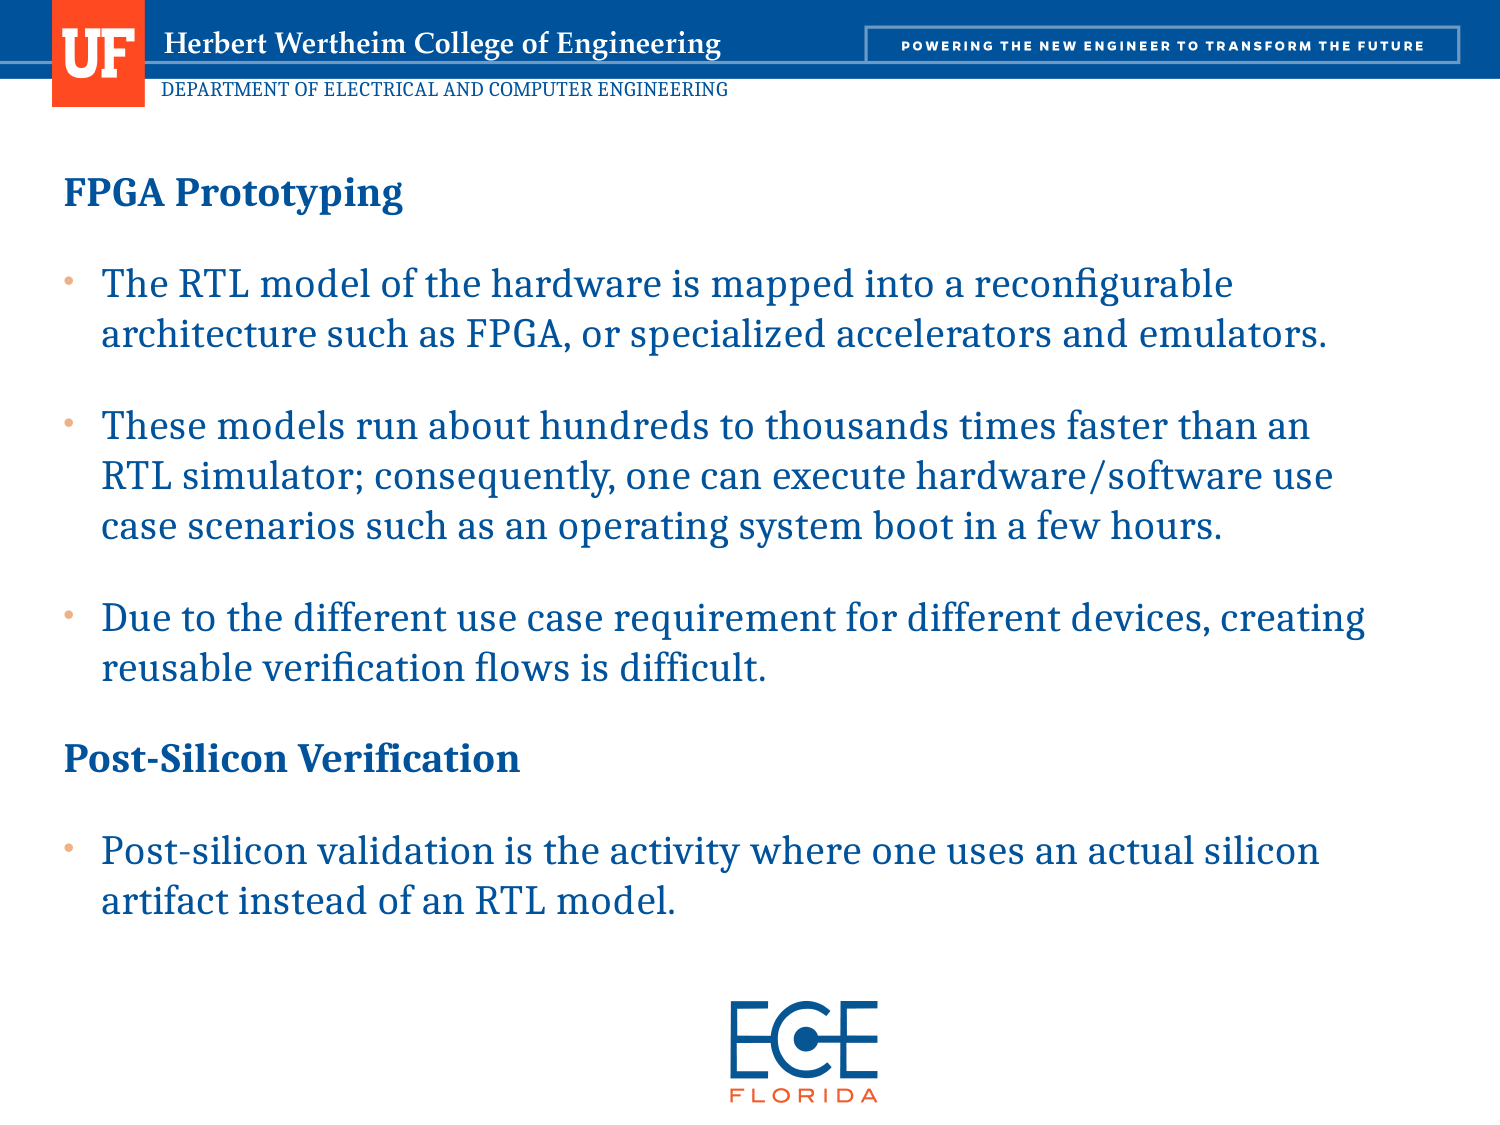

FPGA Prototyping
The RTL model of the hardware is mapped into a reconﬁgurable architecture such as FPGA, or specialized accelerators and emulators.
These models run about hundreds to thousands times faster than an RTL simulator; consequently, one can execute hardware/software use case scenarios such as an operating system boot in a few hours.
Due to the different use case requirement for different devices, creating reusable veriﬁcation ﬂows is difficult.
Post-Silicon Verification
Post-silicon validation is the activity where one uses an actual silicon artifact instead of an RTL model.